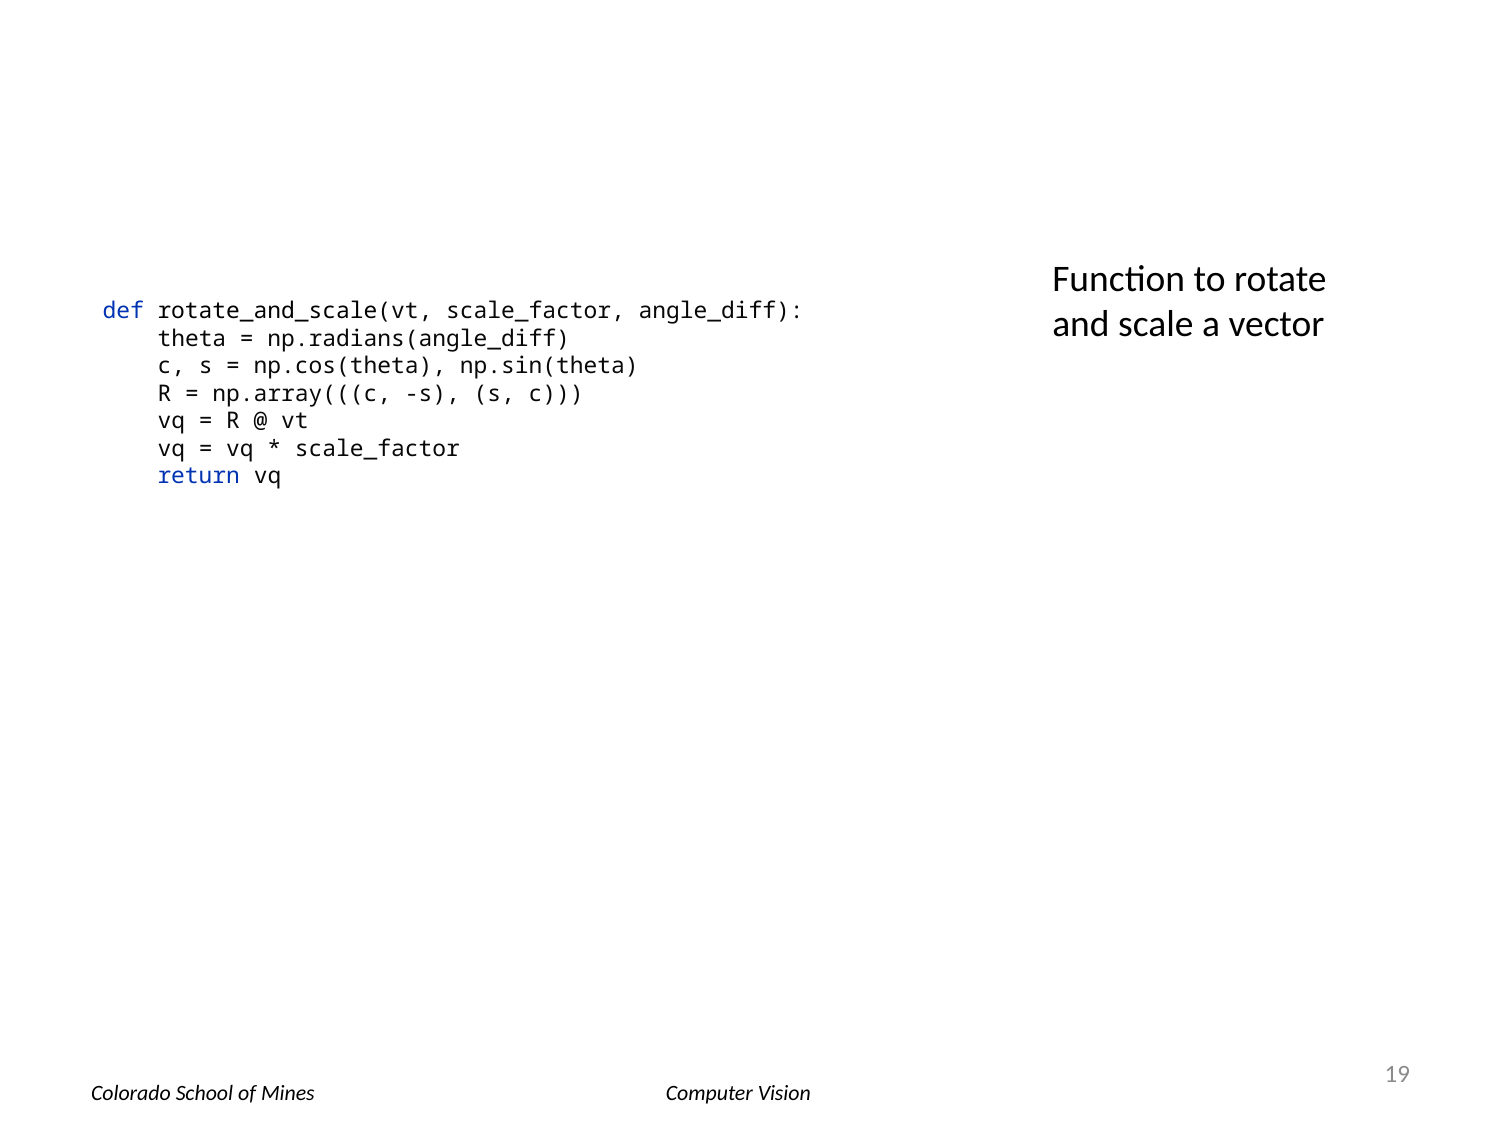

Function to rotate and scale a vector
def rotate_and_scale(vt, scale_factor, angle_diff):
    theta = np.radians(angle_diff)
    c, s = np.cos(theta), np.sin(theta)
    R = np.array(((c, -s), (s, c)))
    vq = R @ vt
    vq = vq * scale_factor
    return vq
19